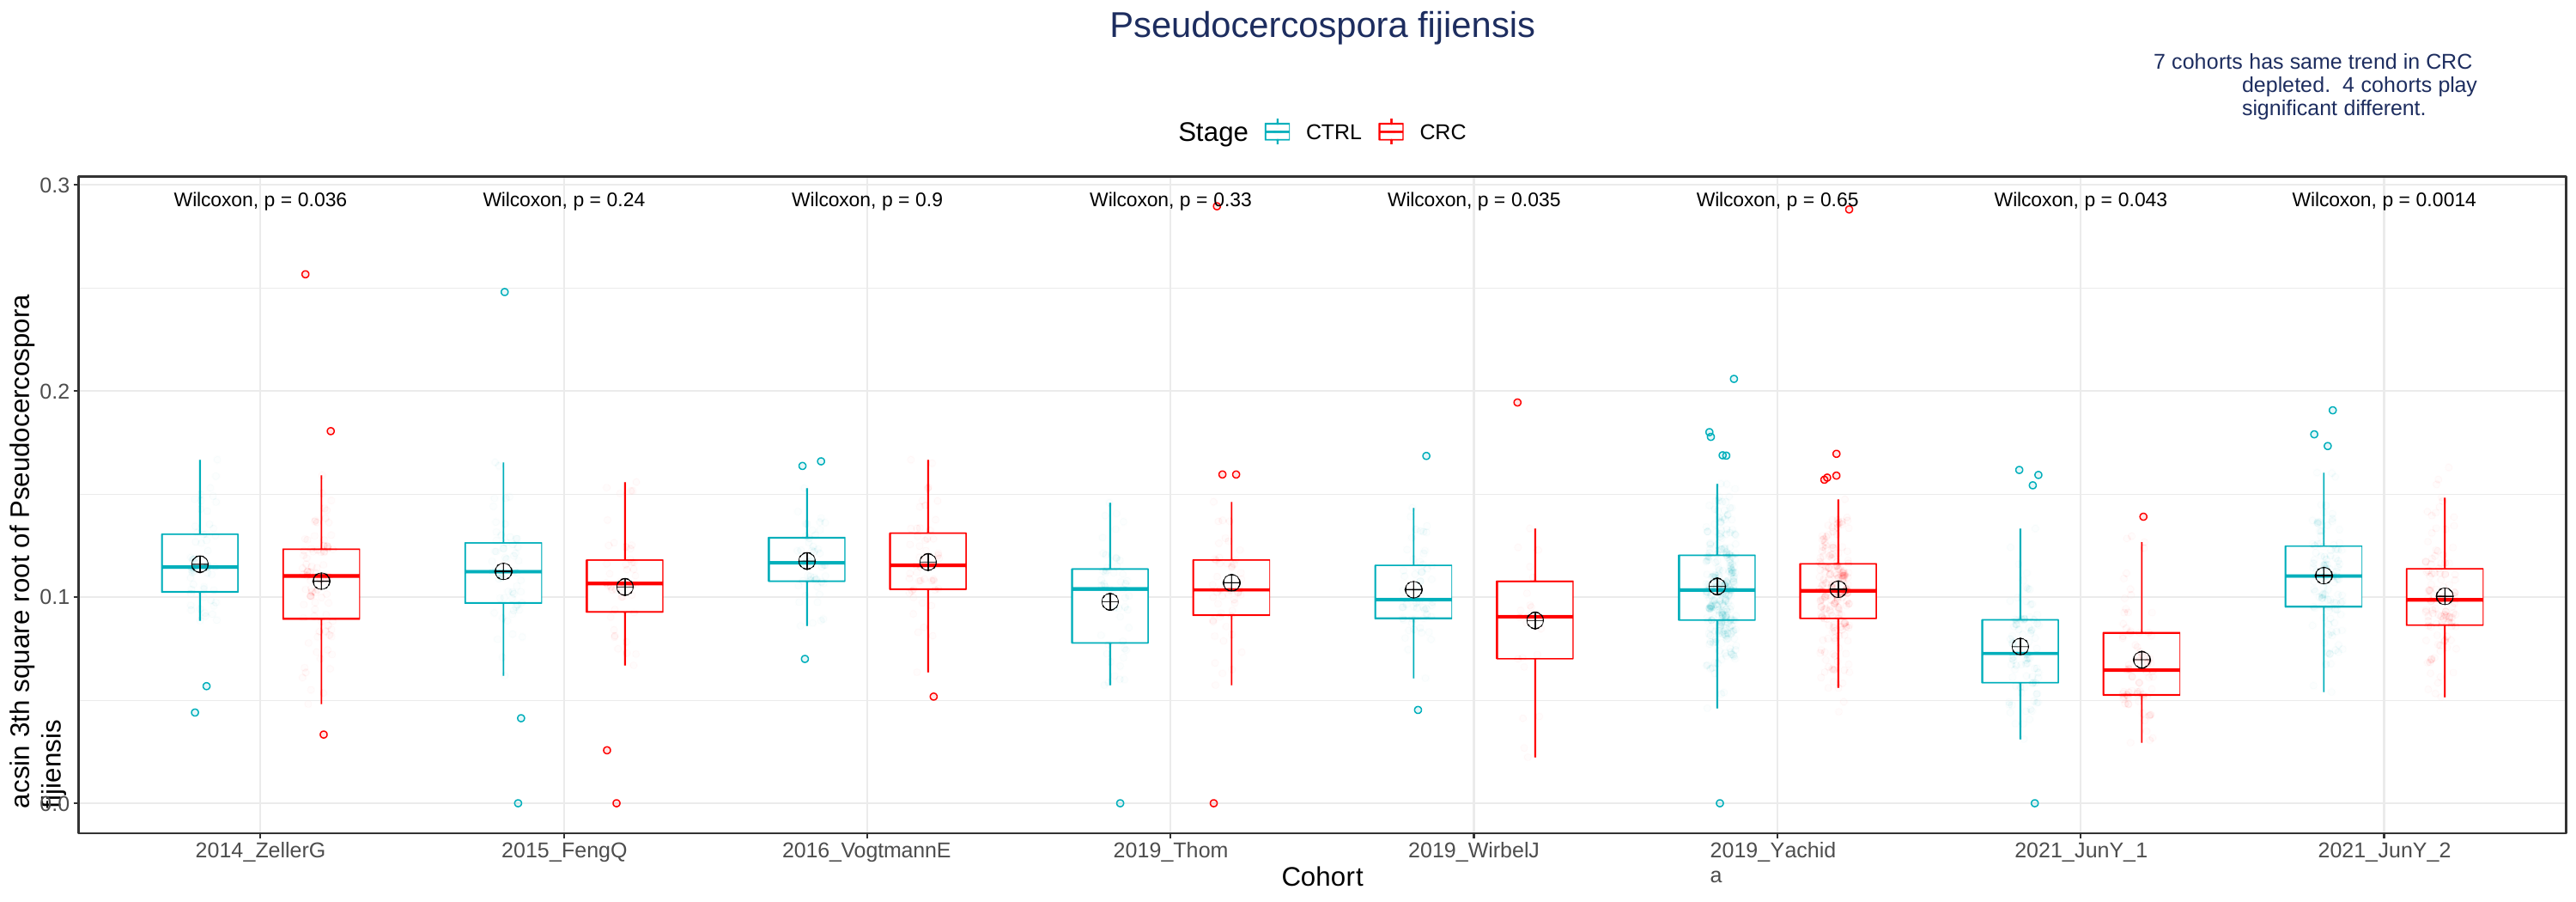

# Pseudocercospora fijiensis
7 cohorts has same trend in CRC depleted.  4 cohorts play significant different.
Stage
CTRL
CRC

0.3

Wilcoxon, p = 0.036
Wilcoxon, p = 0.24
Wilcoxon, p = 0.9
Wilcoxon, p = 0.33
Wilcoxon, p = 0.035
Wilcoxon, p = 0.65
Wilcoxon, p = 0.043
Wilcoxon, p = 0.0014

acsin 3th square root of Pseudocercospora fijiensis

0.2

0.1

0.0

2014_ZellerG
2015_FengQ
2016_VogtmannE
2019_Thom
2019_WirbelJ
2019_Yachida
2021_JunY_1
2021_JunY_2
Cohort